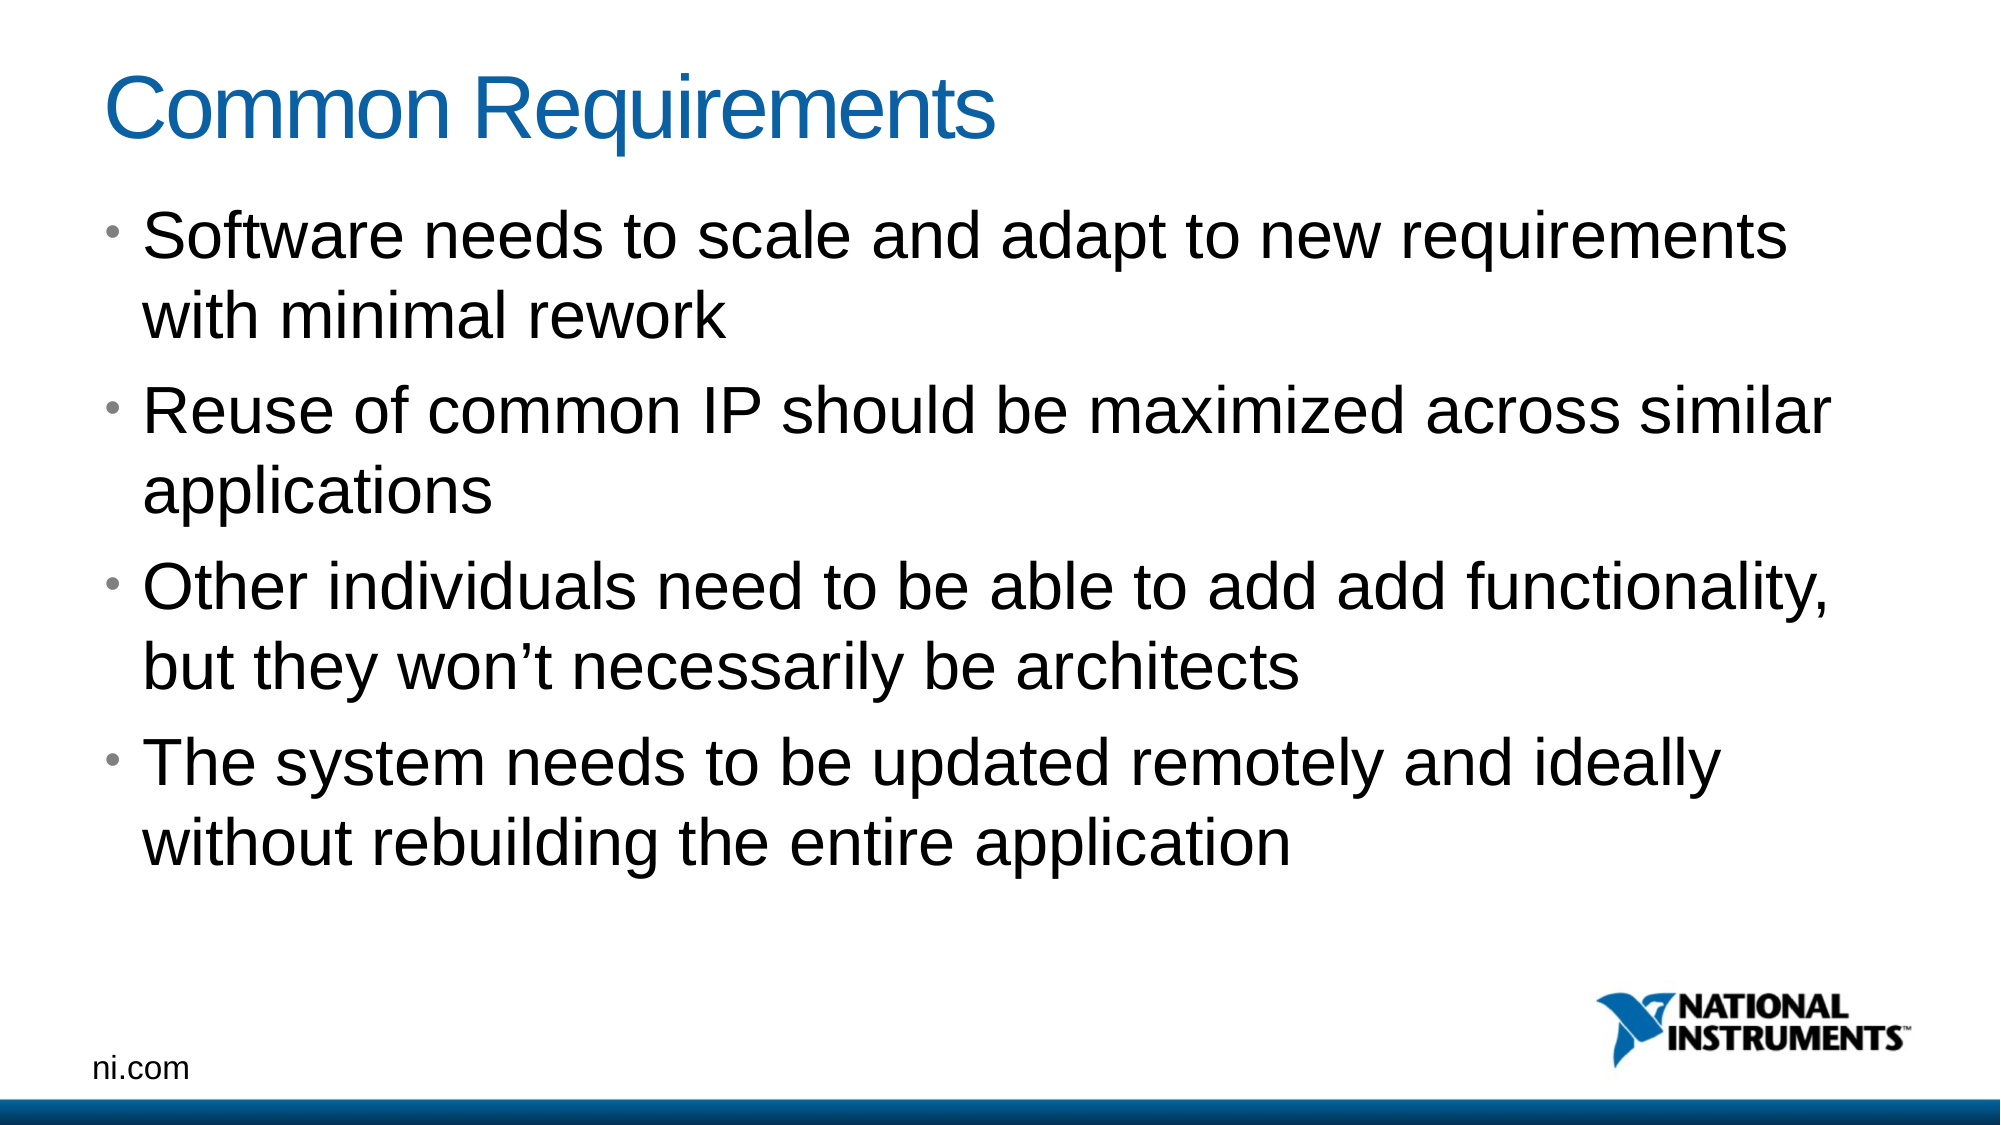

# Common Requirements
Software needs to scale and adapt to new requirements with minimal rework
Reuse of common IP should be maximized across similar applications
Other individuals need to be able to add add functionality, but they won’t necessarily be architects
The system needs to be updated remotely and ideally without rebuilding the entire application